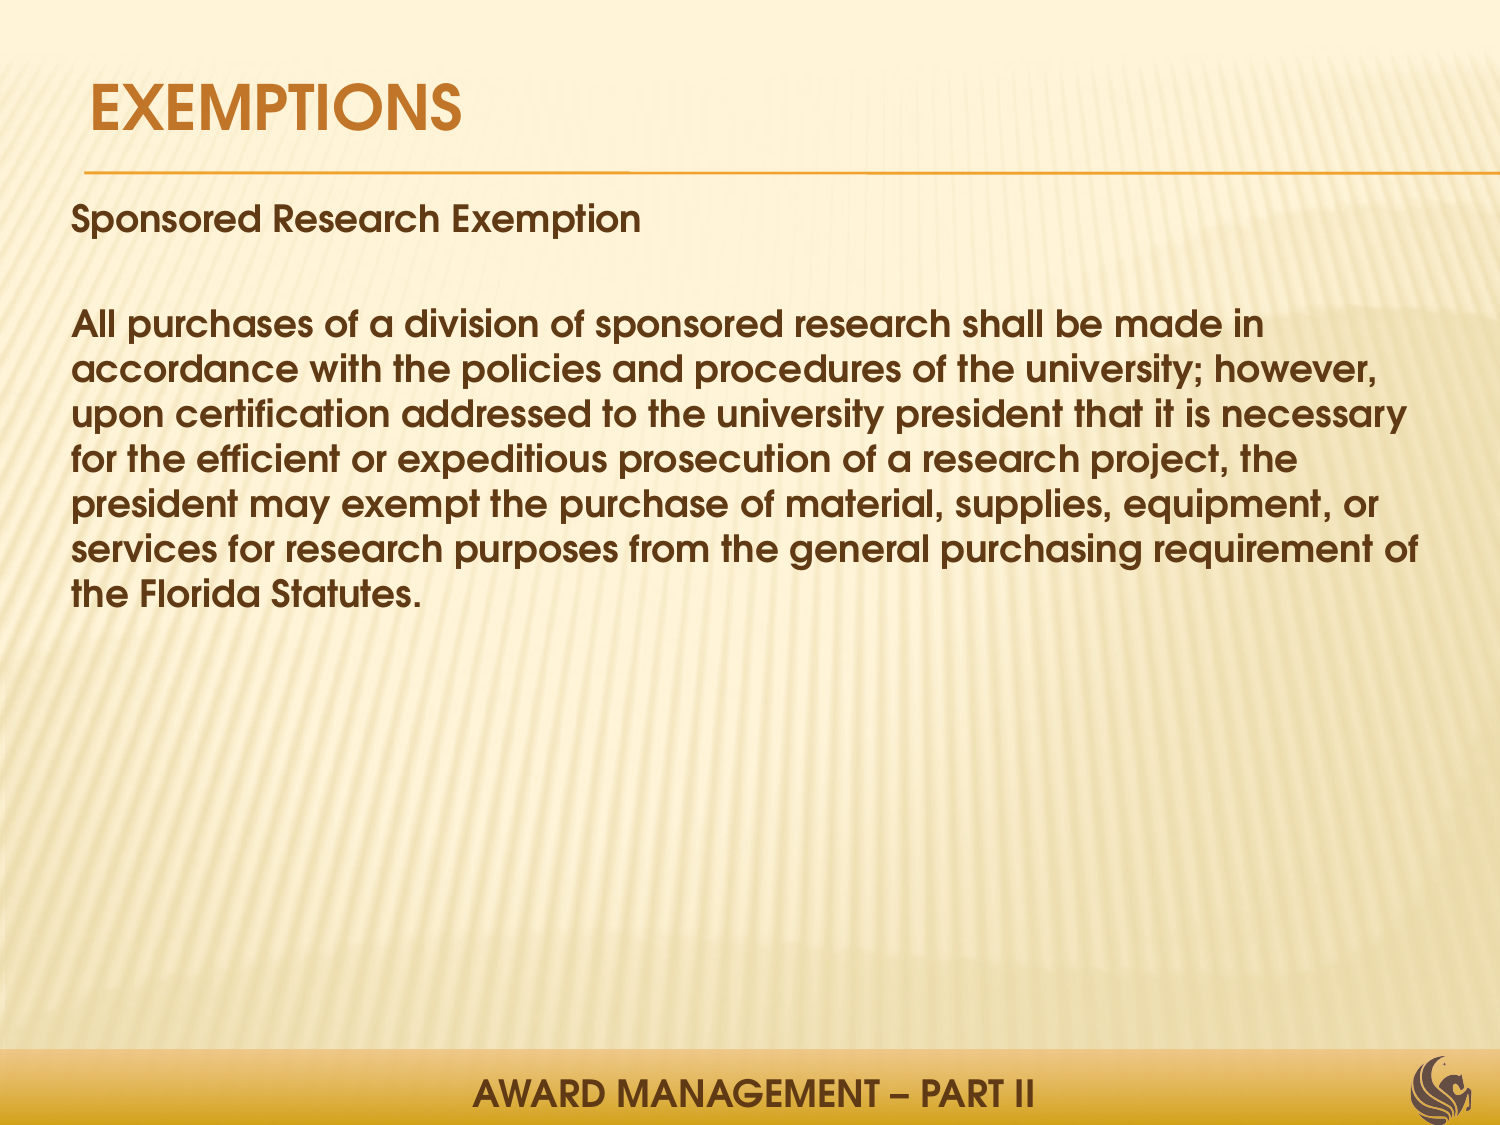

EXEMPTIONS
	Sponsored Research Exemption

	All purchases of a division of sponsored research shall be made in accordance with the policies and procedures of the university; however, upon certification addressed to the university president that it is necessary for the efficient or expeditious prosecution of a research project, the president may exempt the purchase of material, supplies, equipment, or services for research purposes from the general purchasing requirement of the Florida Statutes.
AWARD MANAGEMENT – PART II